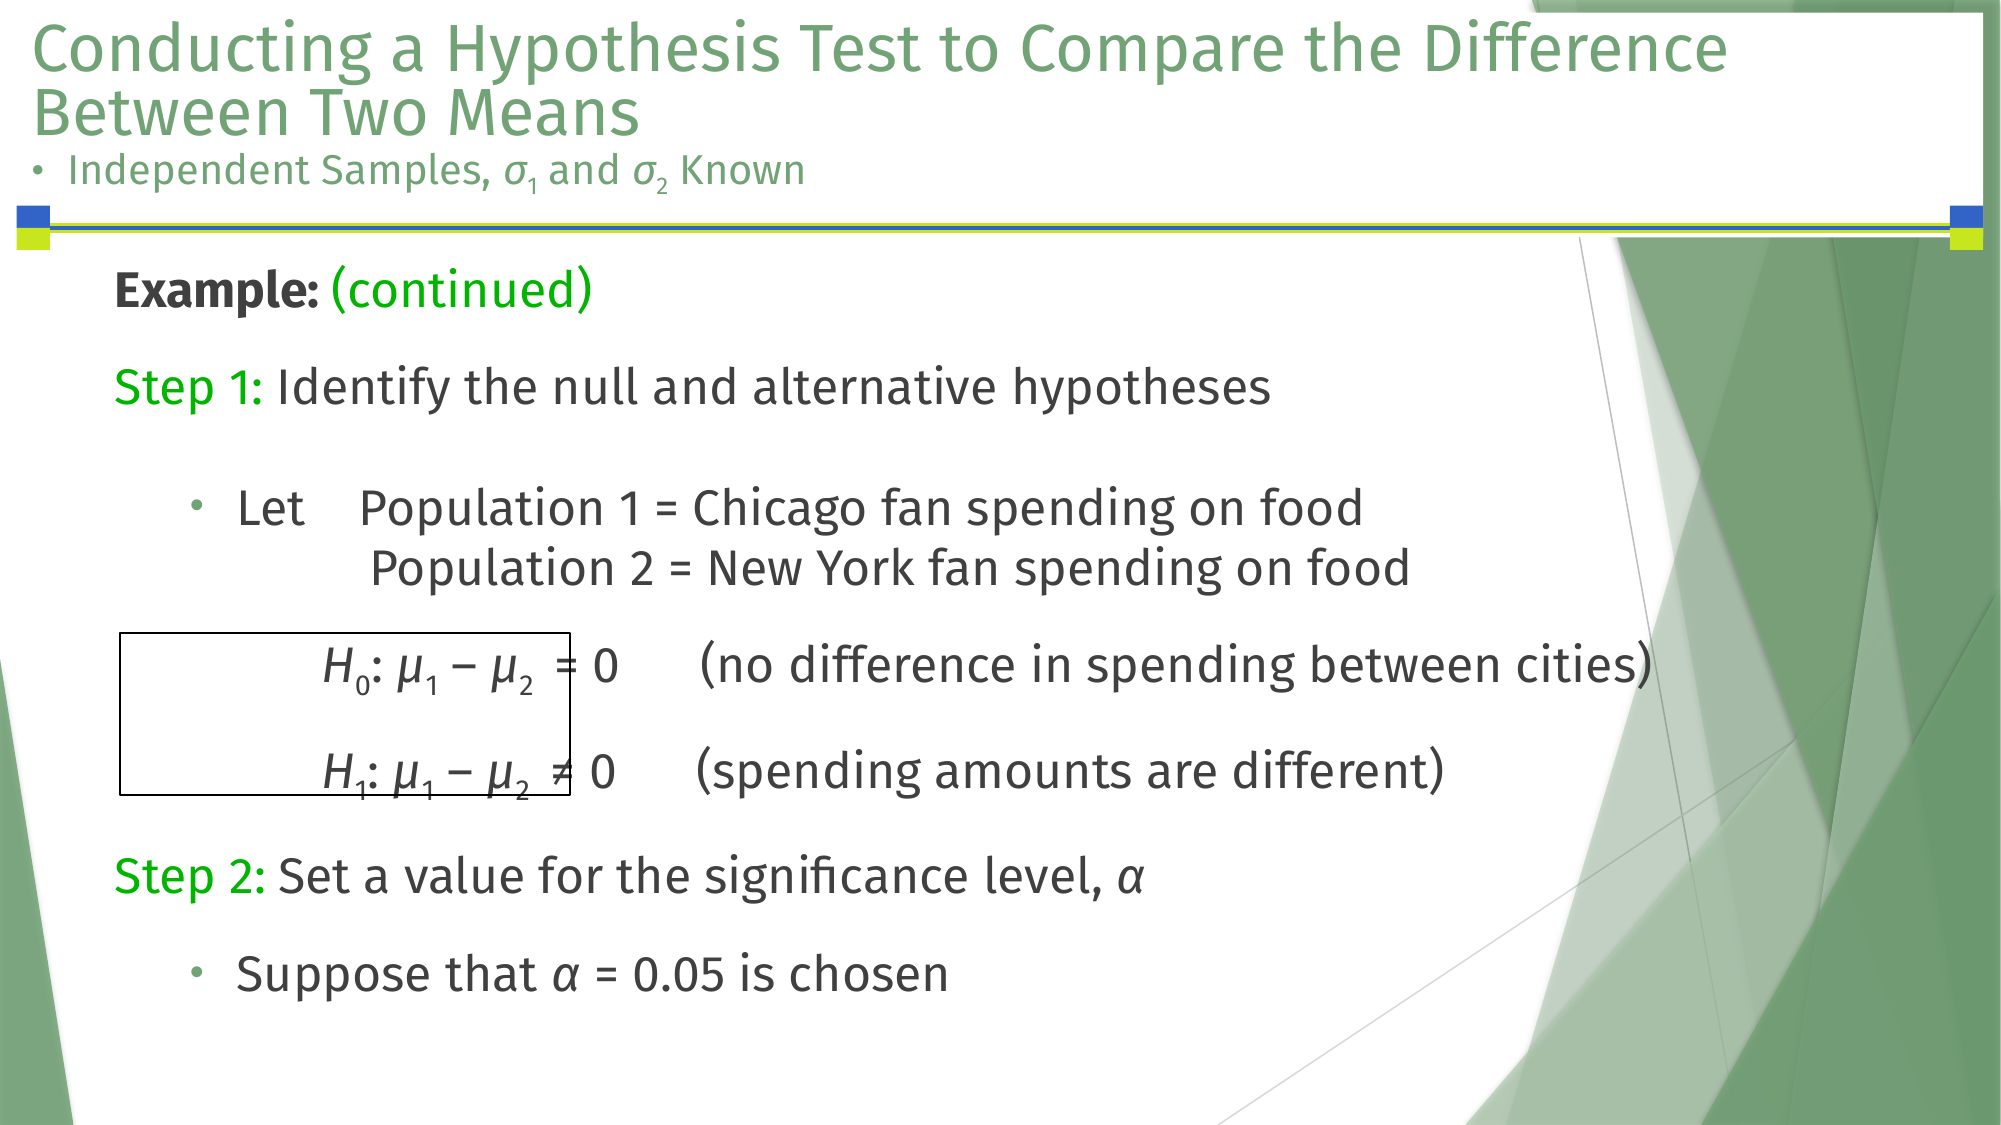

# Conducting a Hypothesis Test to Compare the Difference Between Two Means •  Independent Samples, σ1 and σ2 Known

Example: (continued)
Step 1: Identify the null and alternative hypotheses

Let    Population 1 = Chicago fan spending on food
 	          Population 2 = New York fan spending on food
	 	H0: μ1 – μ2  = 0      (no difference in spending between cities)
		H1: μ1 – μ2  ≠ 0      (spending amounts are different)
Step 2: Set a value for the significance level, α
Suppose that α = 0.05 is chosen